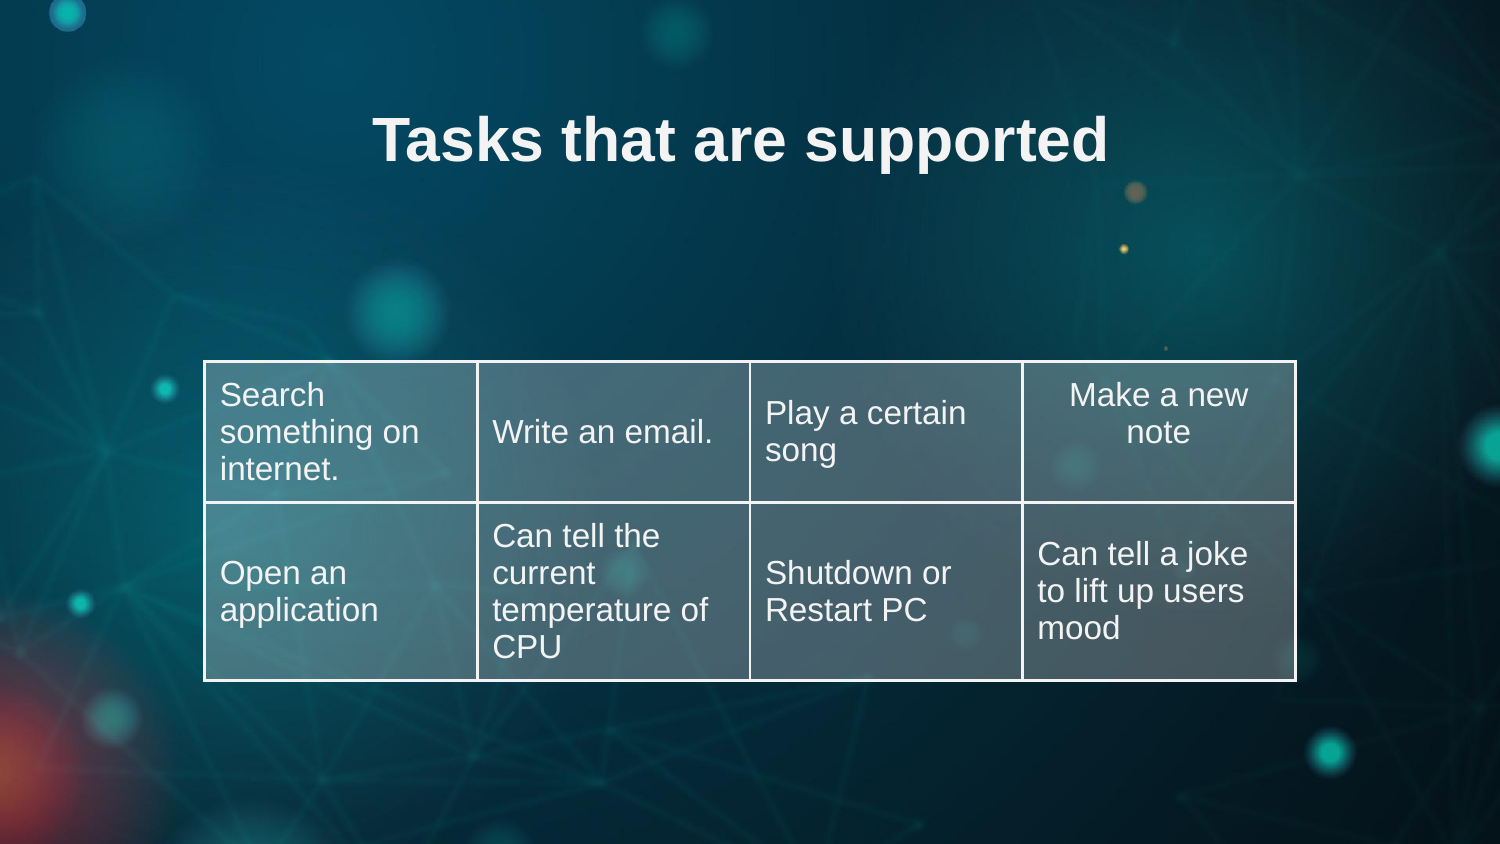

# Tasks that are supported
| Search something on internet. | Write an email. | Play a certain song | Make a new note |
| --- | --- | --- | --- |
| Open an application | Can tell the current temperature of CPU | Shutdown or Restart PC | Can tell a joke to lift up users mood |